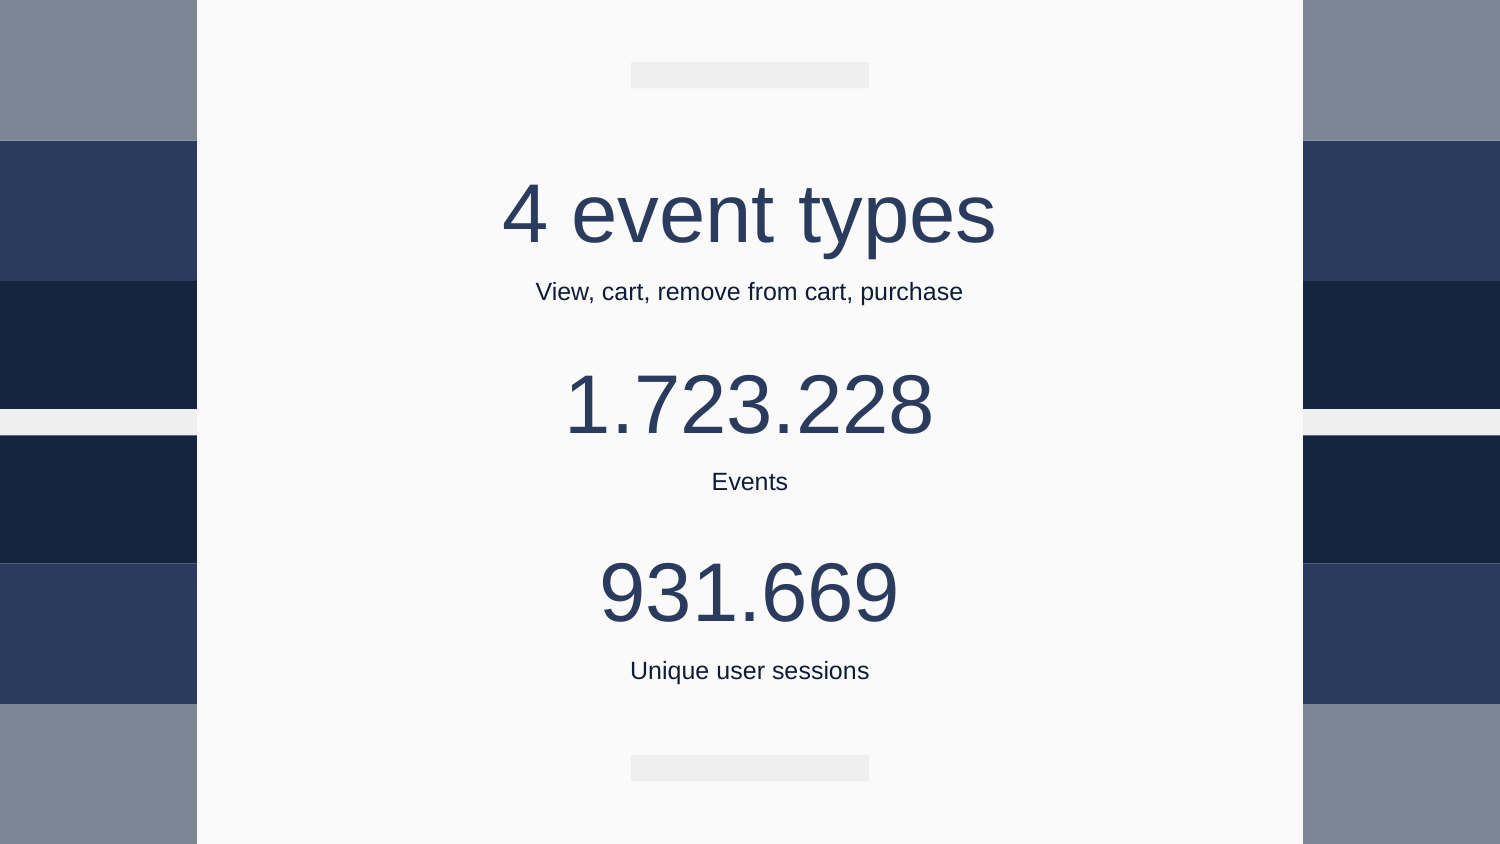

4 event types
View, cart, remove from cart, purchase
# 1.723.228
Events
931.669
Unique user sessions